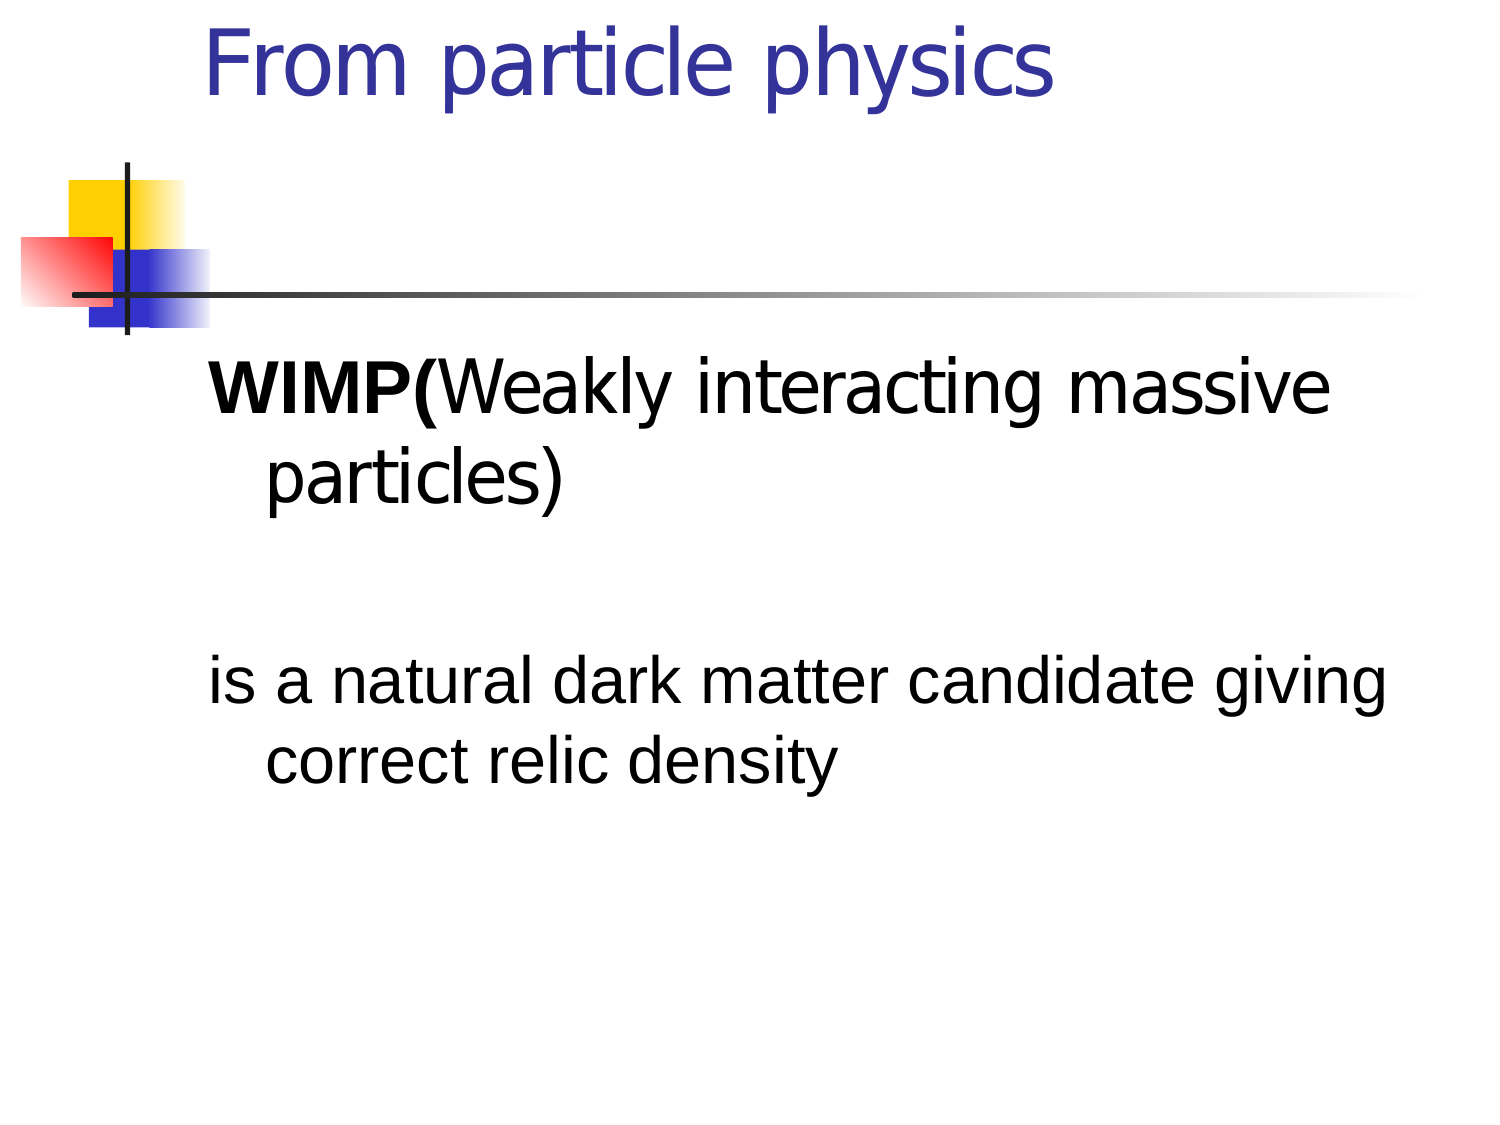

# From particle physics
WIMP(Weakly interacting massive particles)

is a natural dark matter candidate giving  correct relic density